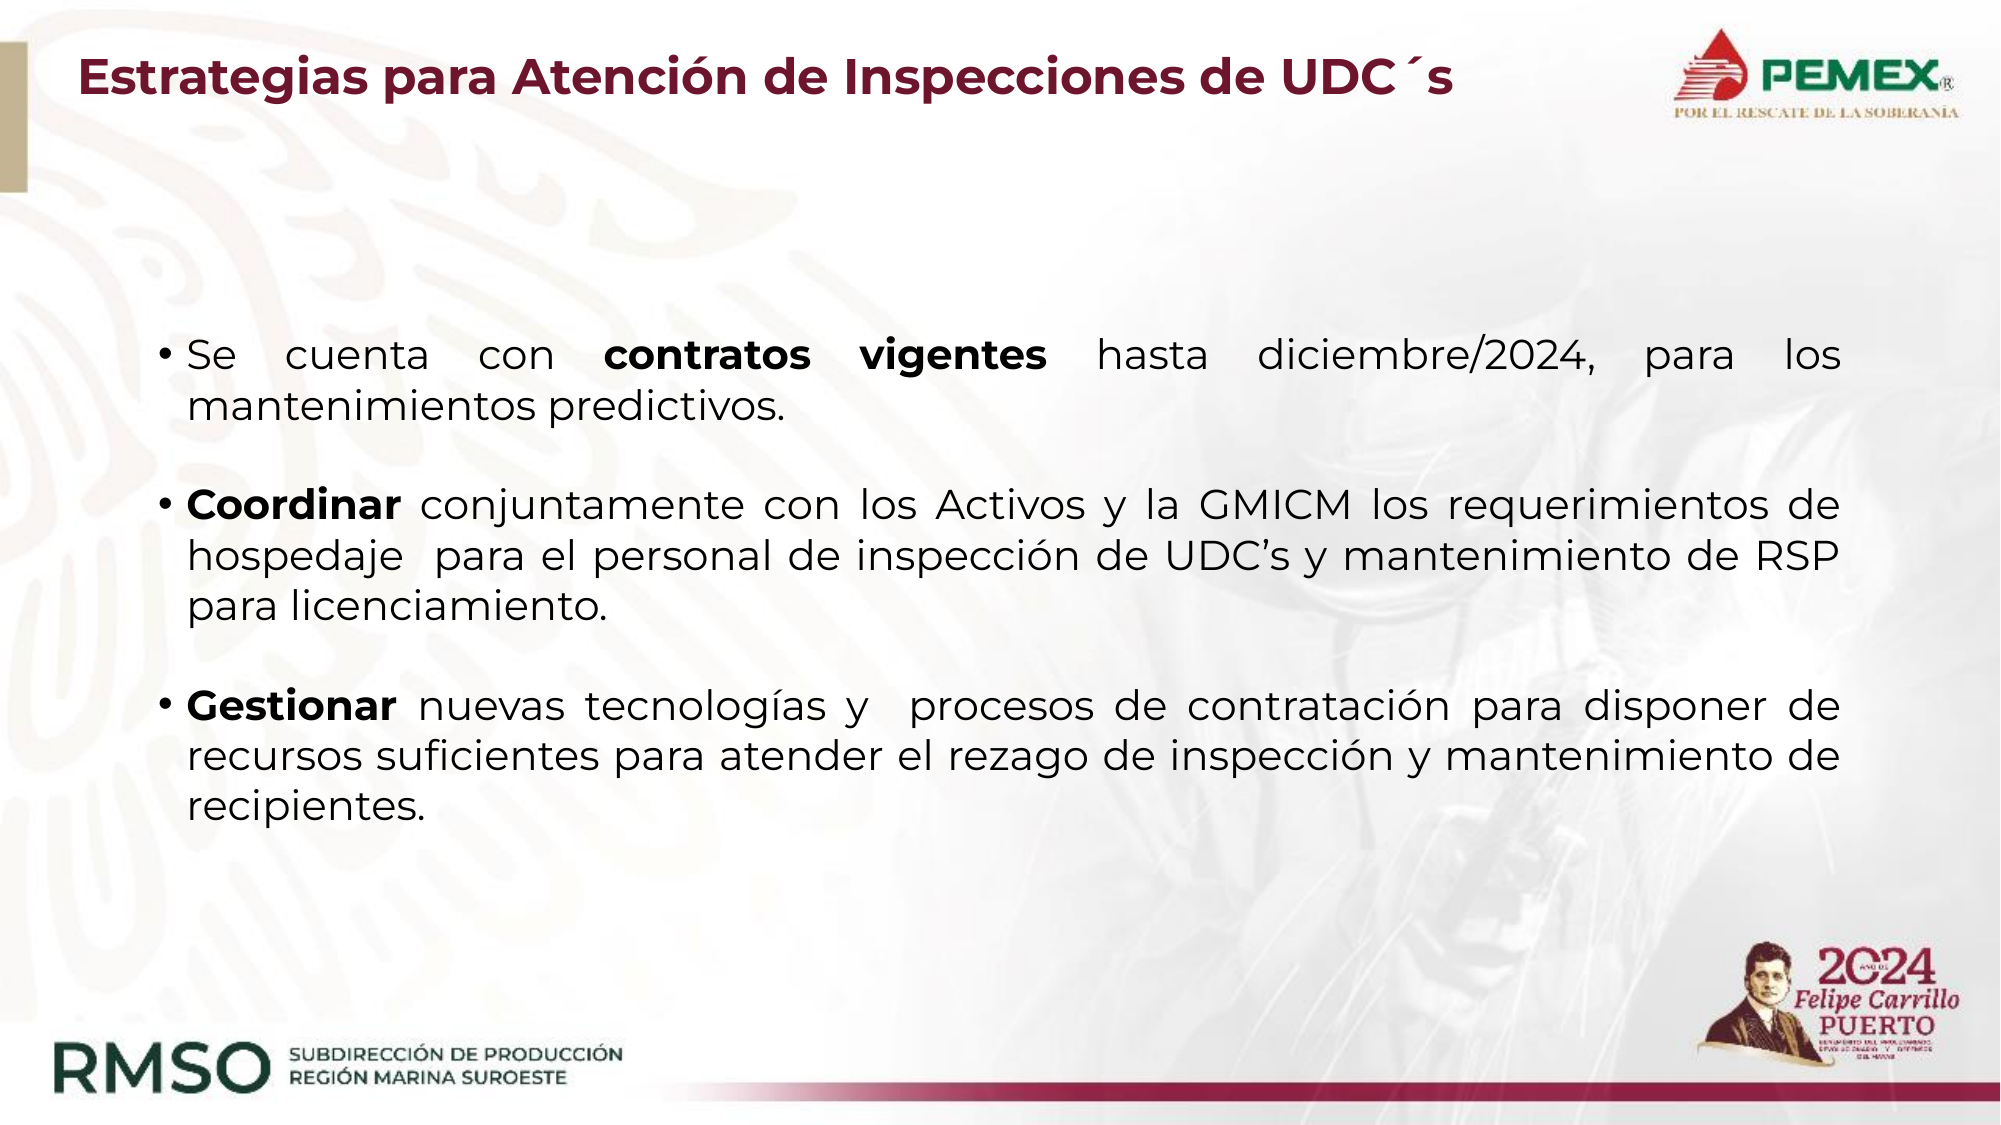

Estrategias para Atención de Inspecciones de UDC´s

Se cuenta con contratos vigentes hasta diciembre/2024, para los mantenimientos predictivos.​

Coordinar conjuntamente con los Activos y la GMICM los requerimientos de hospedaje  para el personal de inspección de UDC’s y mantenimiento de RSP para licenciamiento.

Gestionar nuevas tecnologías y  procesos de contratación para disponer de recursos suficientes para atender el rezago de inspección y mantenimiento de recipientes.